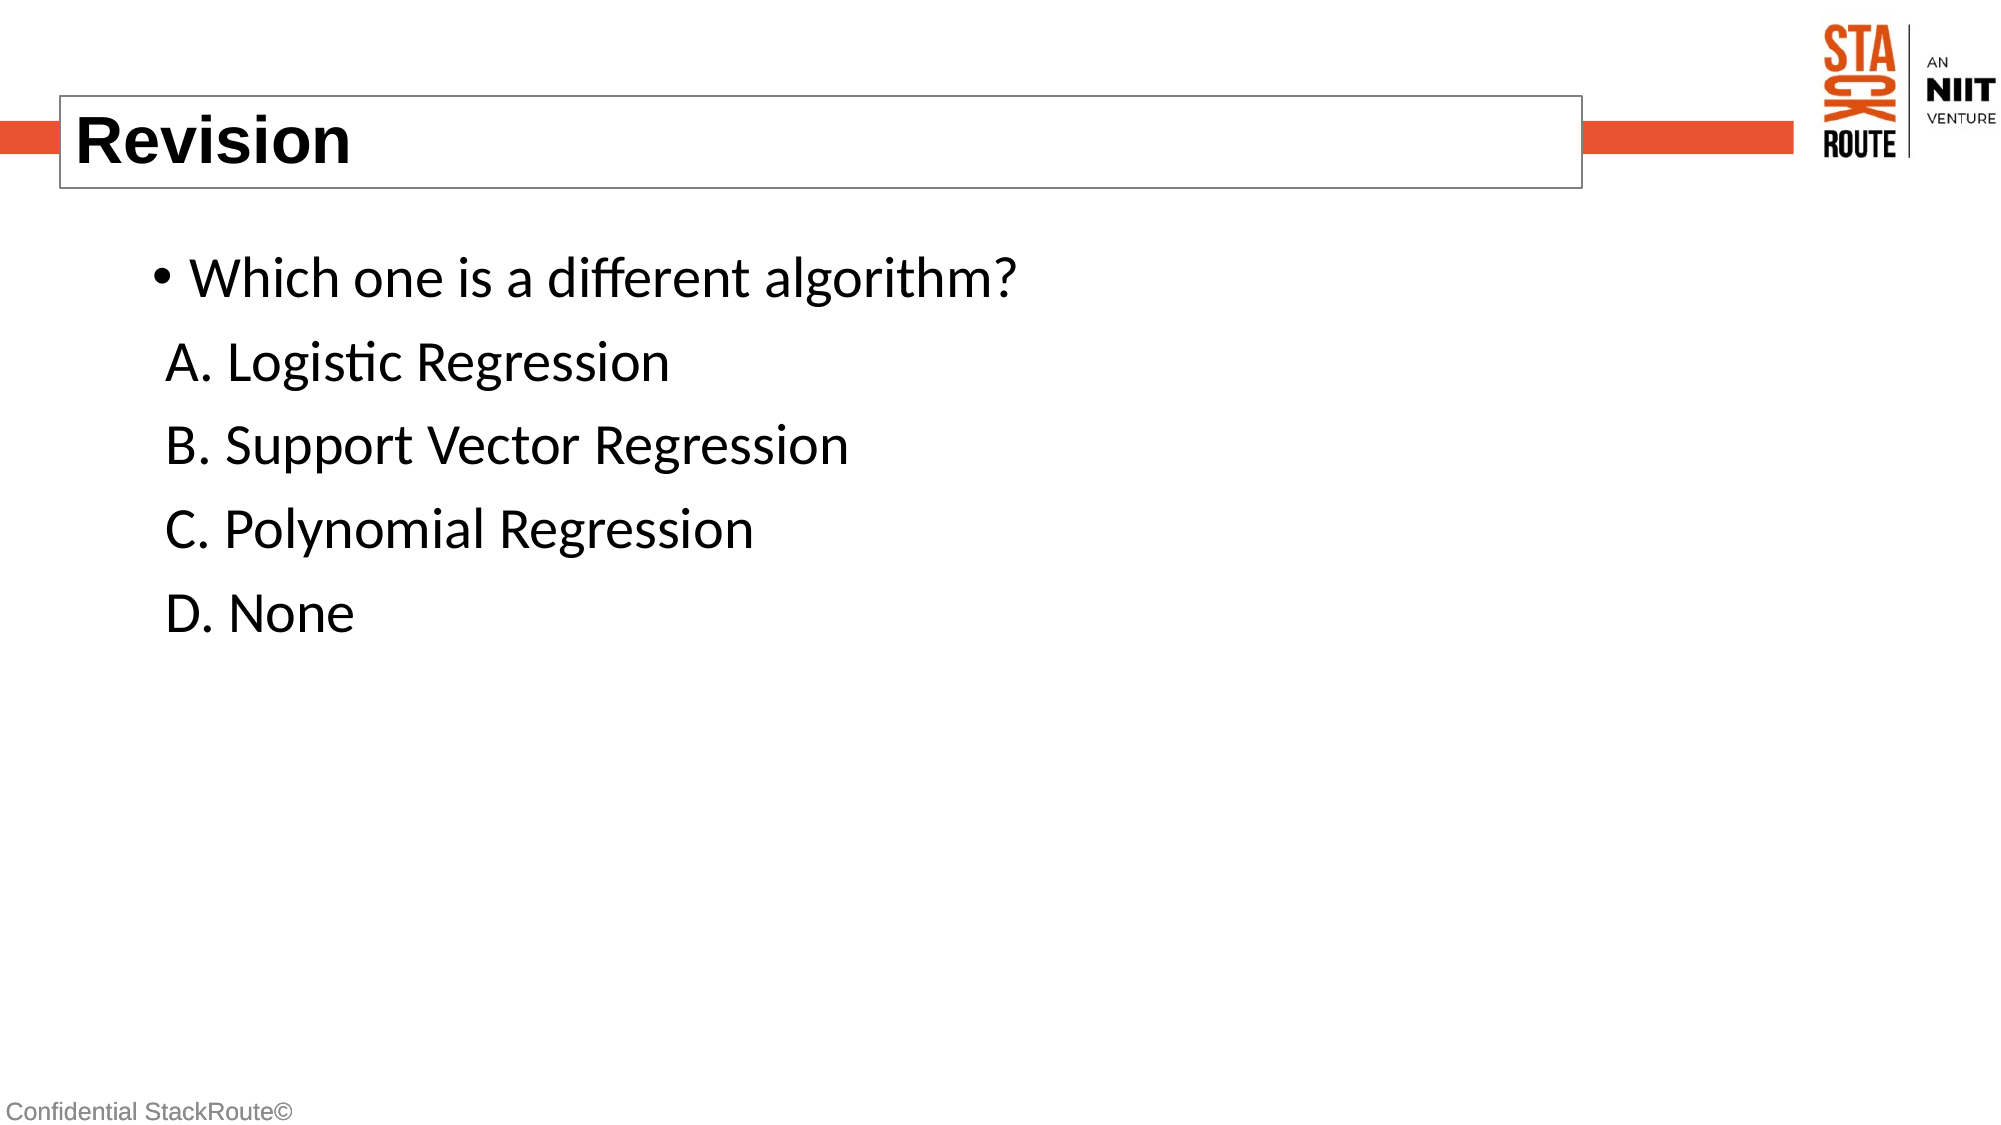

# Revision
Which one is a different algorithm?
 A. Logistic Regression
 B. Support Vector Regression
 C. Polynomial Regression
 D. None